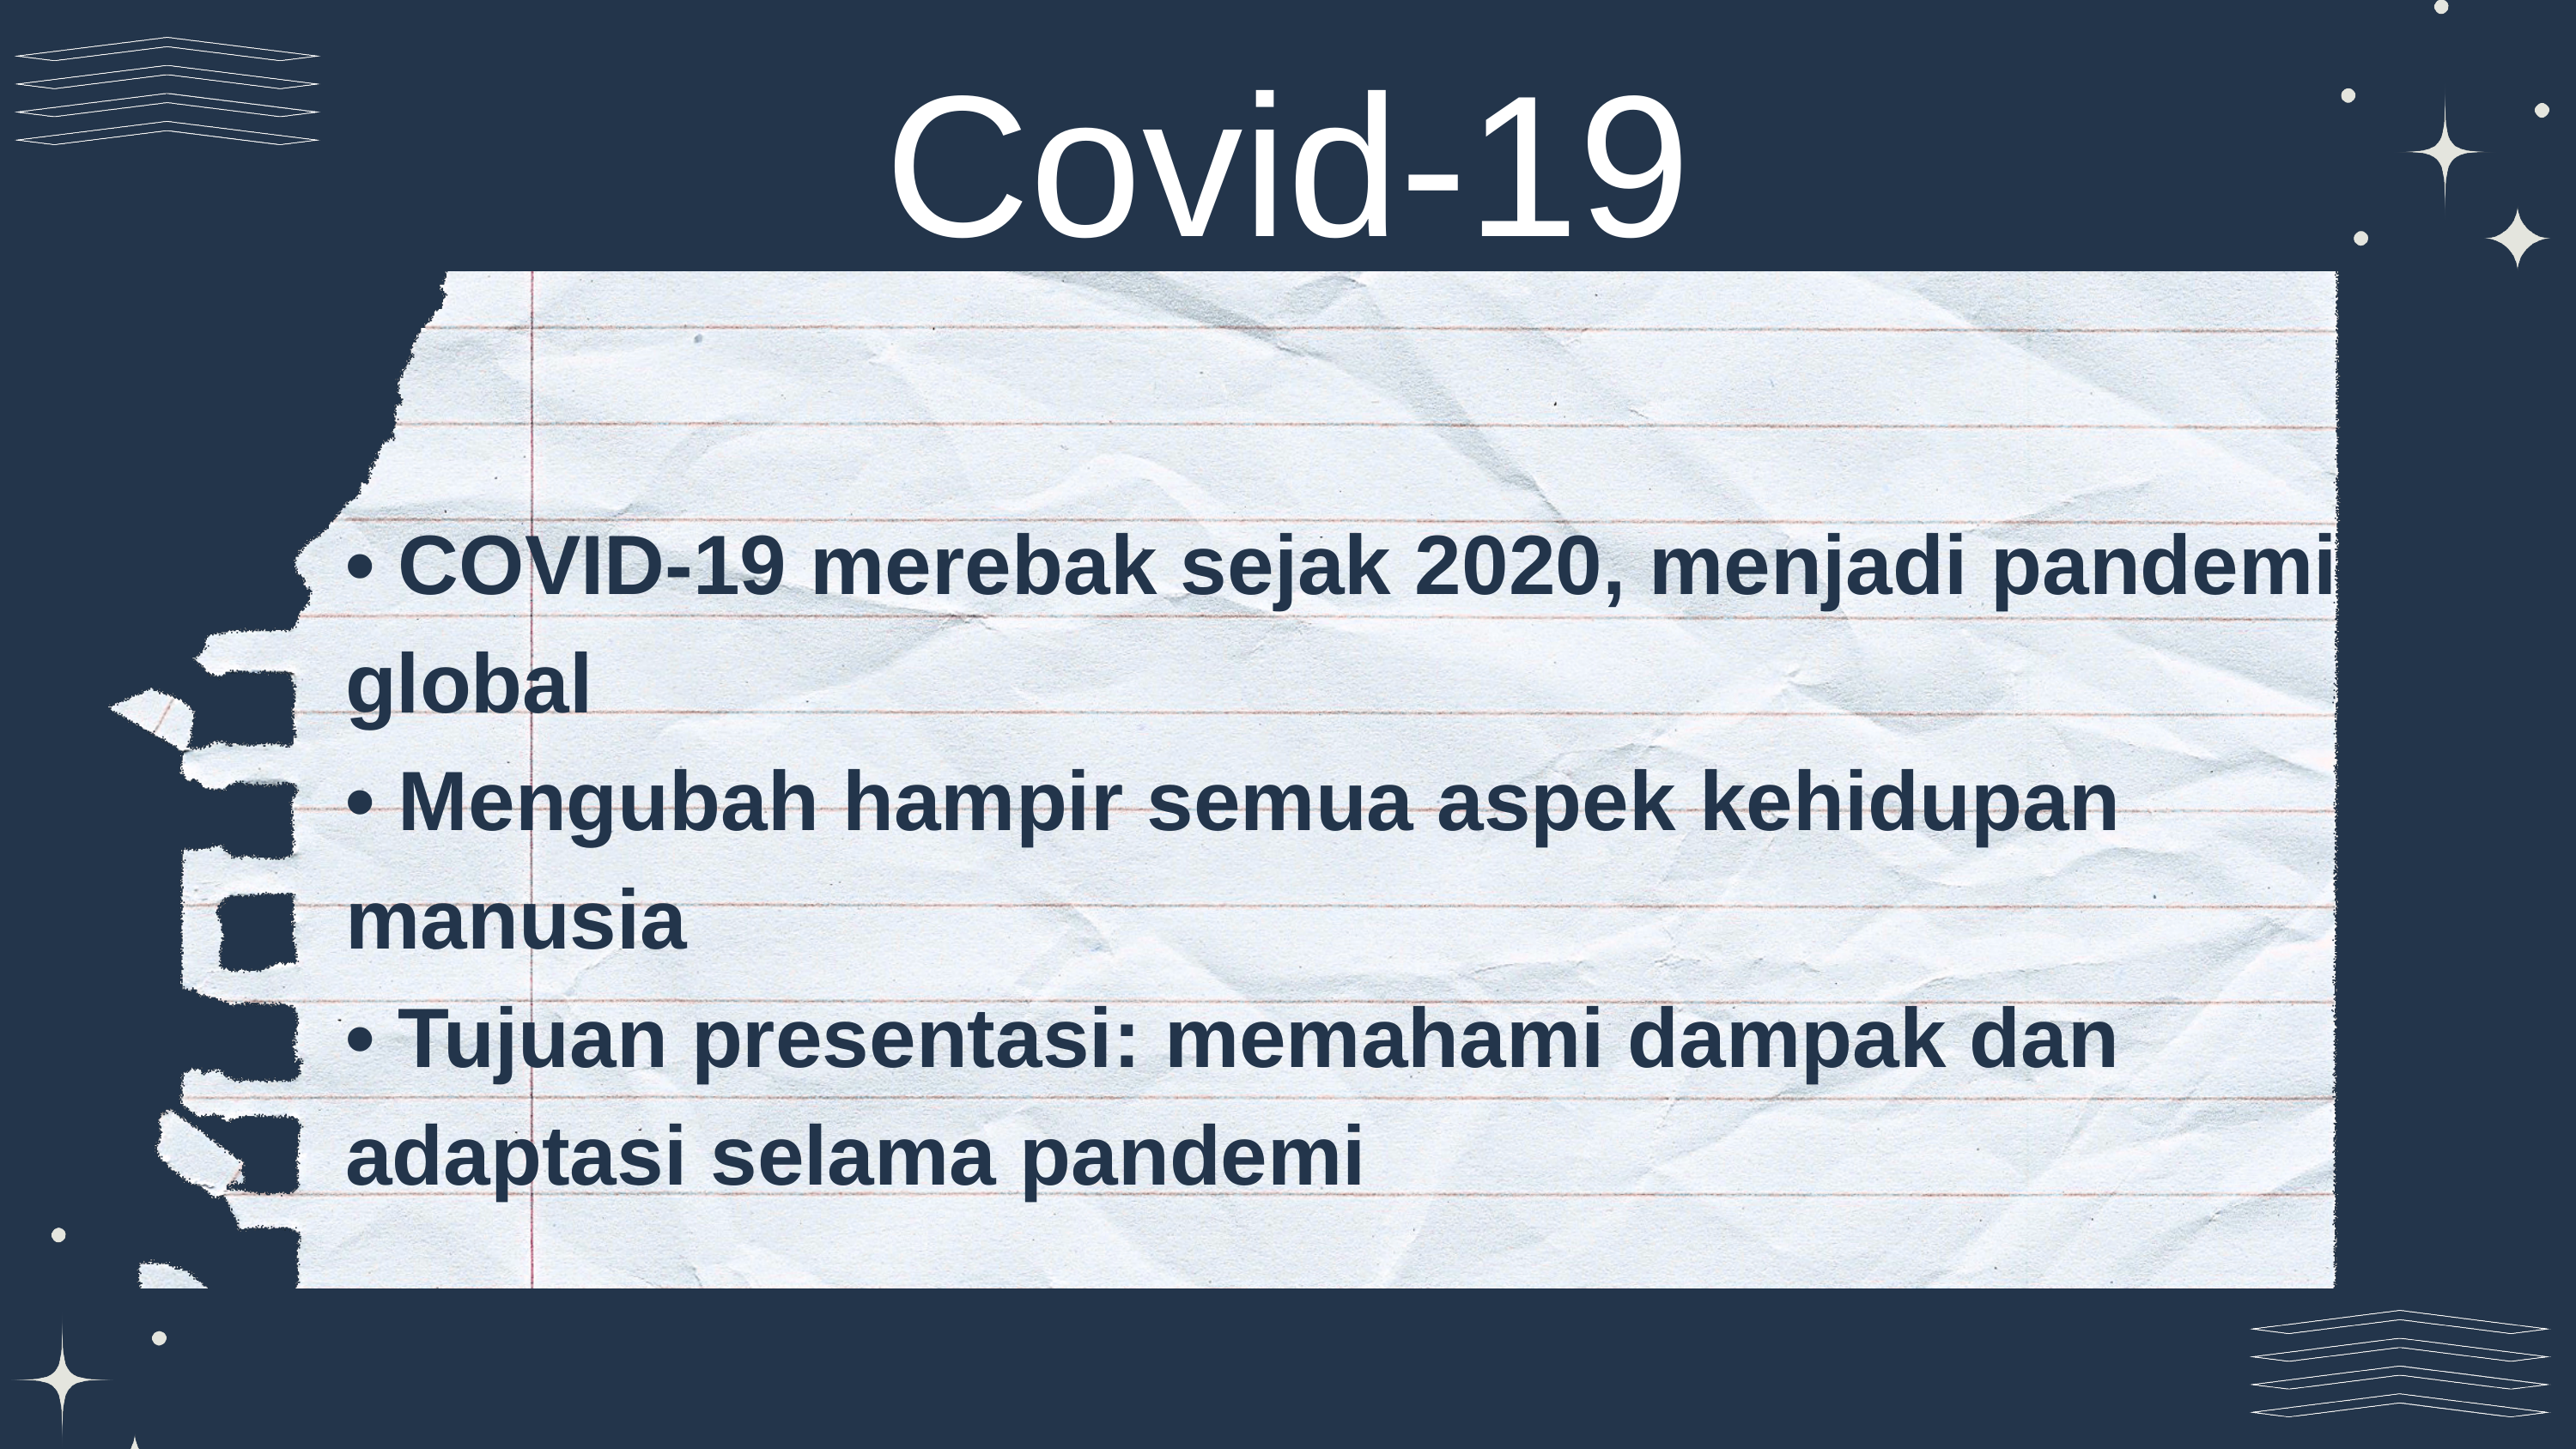

Covid-19

• COVID-19 merebak sejak 2020, menjadi pandemi global
• Mengubah hampir semua aspek kehidupan manusia
• Tujuan presentasi: memahami dampak dan adaptasi selama pandemi